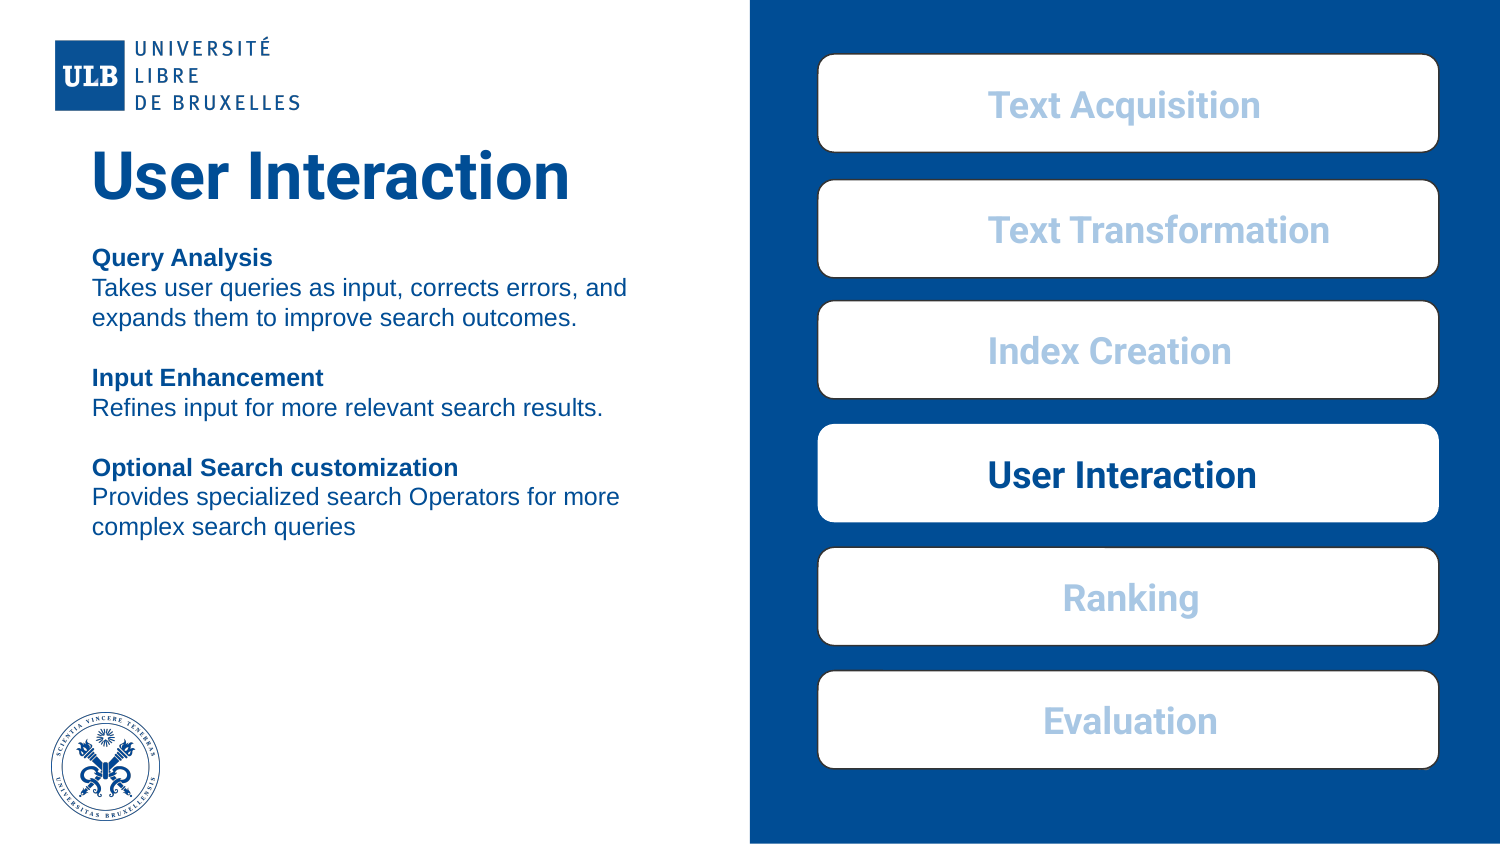

Text Acquisition
# User Interaction
Text Transformation
Query Analysis
Takes user queries as input, corrects errors, and expands them to improve search outcomes.

Input Enhancement
Refines input for more relevant search results.

Optional Search customization
Provides specialized search Operators for more complex search queries
Index Creation
User Interaction
Ranking
      Evaluation